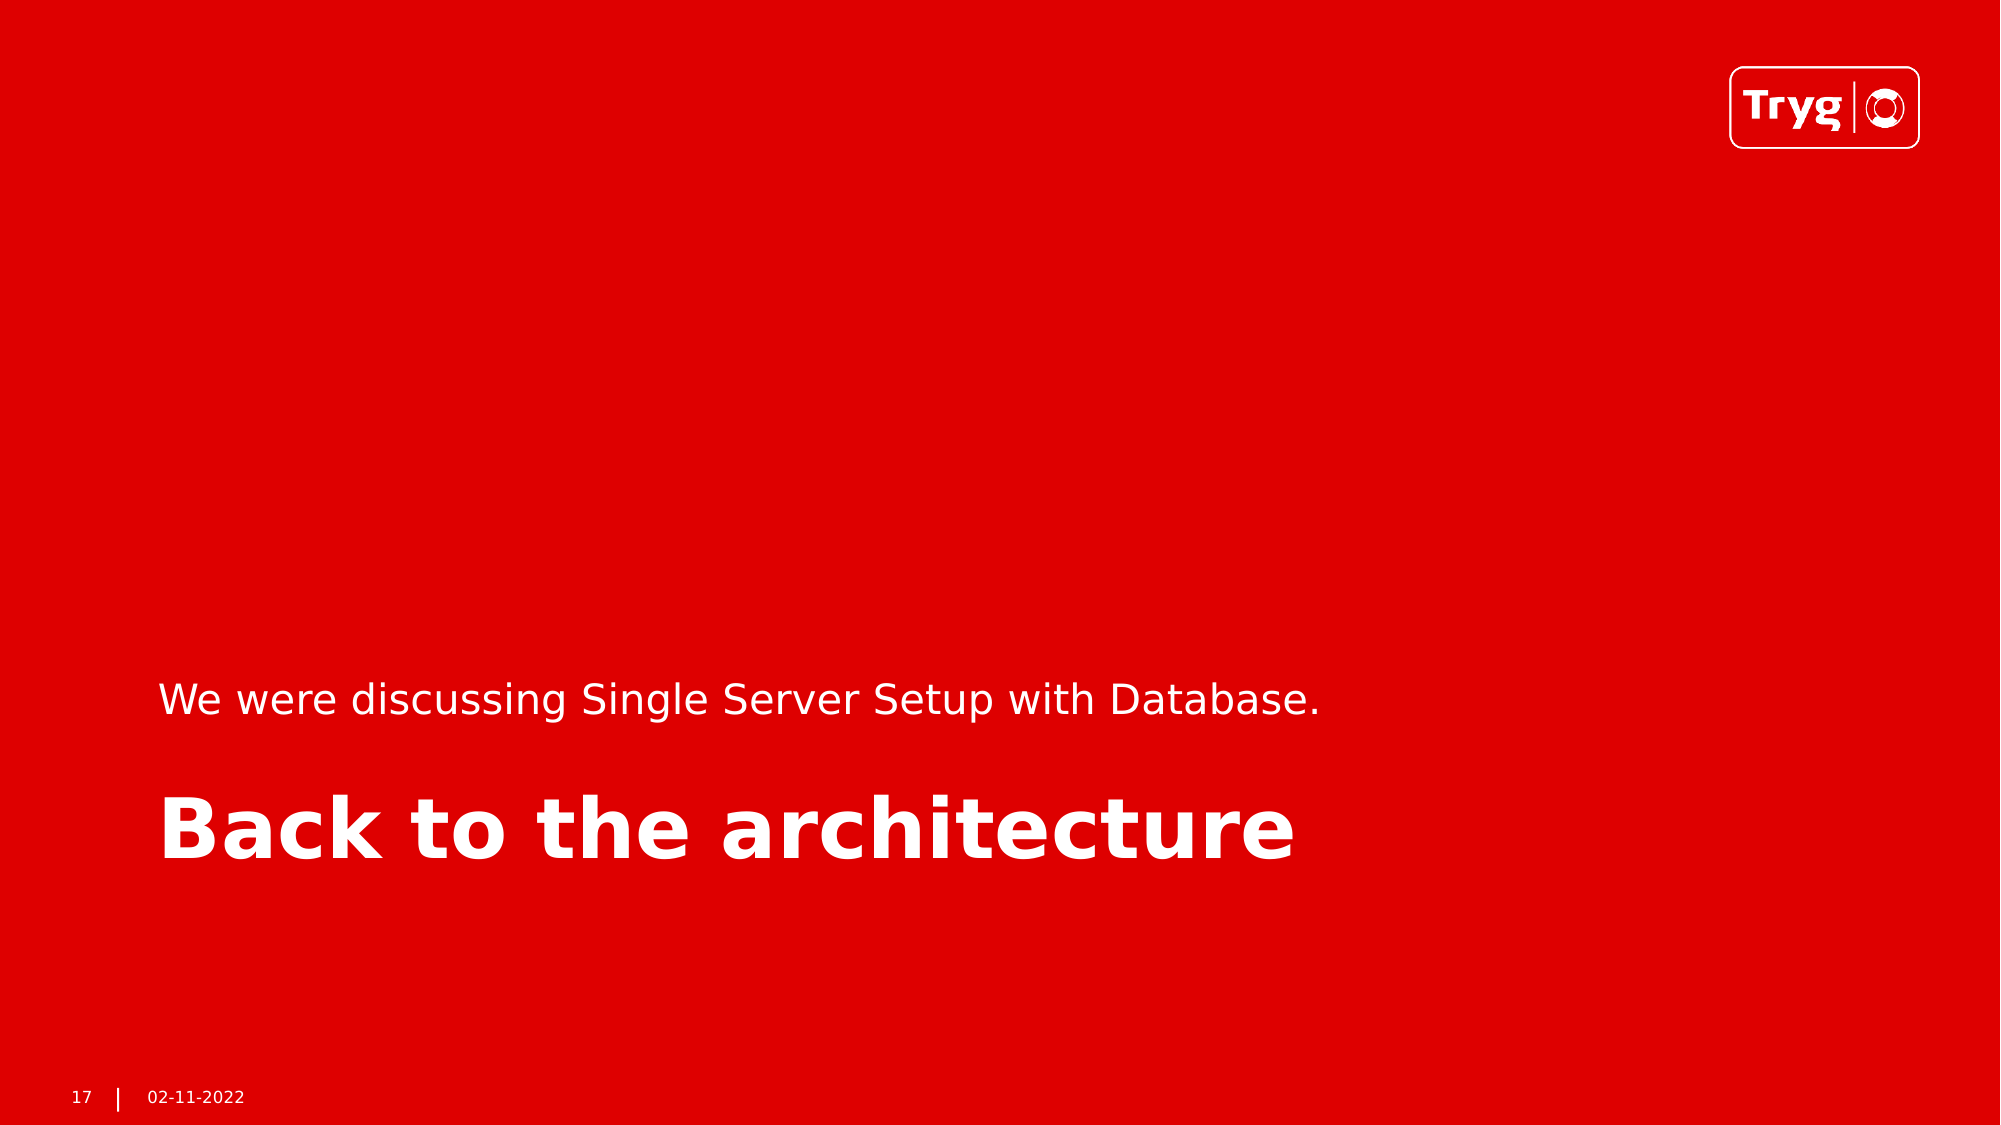

We were discussing Single Server Setup with Database.
# Back to the architecture
17
02-11-2022